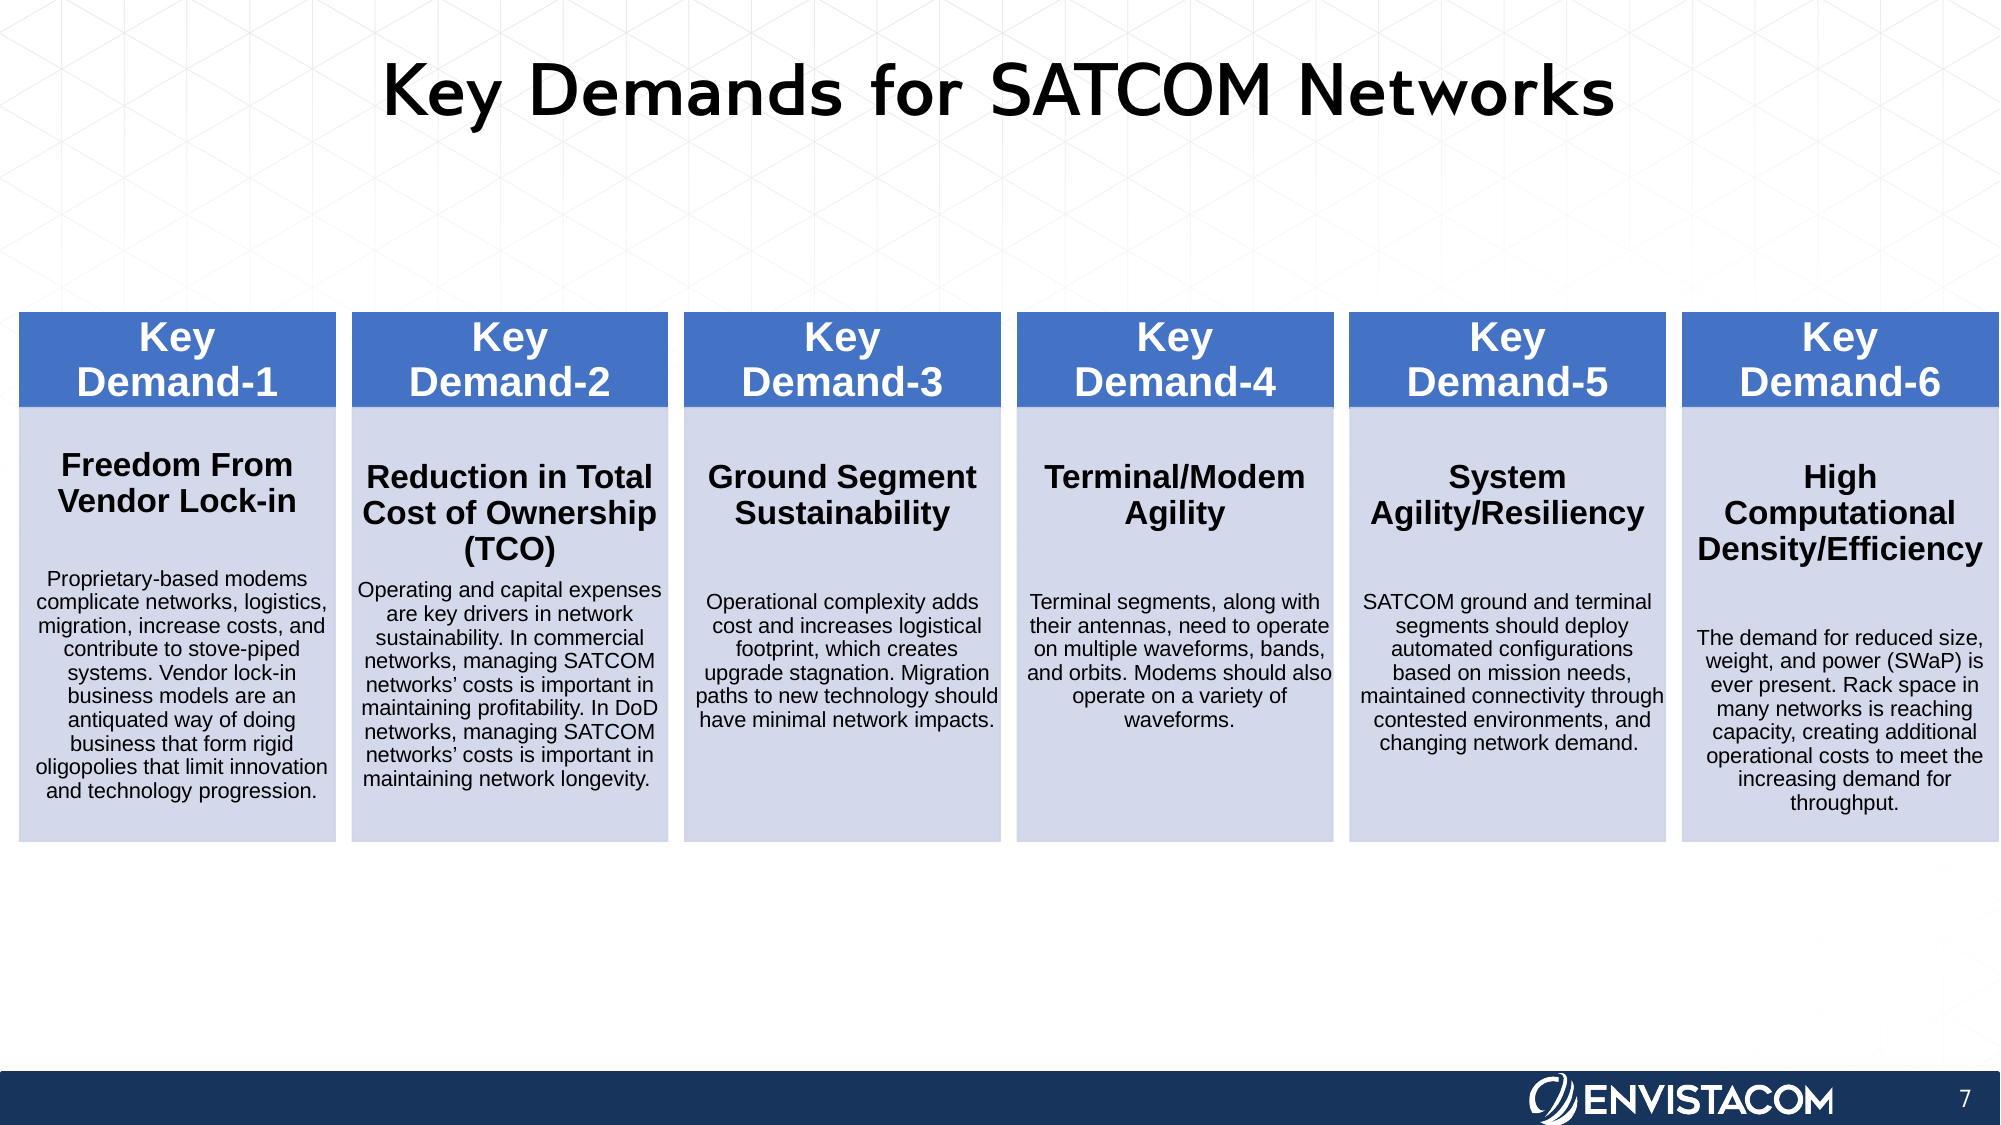

# Key Demands for SATCOM Networks
Key Demand-1

Freedom From Vendor Lock-in

Proprietary-based modems complicate networks, logistics, migration, increase costs, and contribute to stove-piped systems. Vendor lock-in business models are an antiquated way of doing business that form rigid oligopolies that limit innovation and technology progression.
Key Demand-2

Reduction in Total Cost of Ownership (TCO)
Operating and capital expenses are key drivers in network sustainability. In commercial networks, managing SATCOM networks’ costs is important in maintaining profitability. In DoD networks, managing SATCOM networks’ costs is important in maintaining network longevity.
Key Demand-3

Ground Segment Sustainability

Operational complexity adds cost and increases logistical footprint, which creates upgrade stagnation. Migration paths to new technology should have minimal network impacts.
Key Demand-4

Terminal/Modem Agility

Terminal segments, along with their antennas, need to operate on multiple waveforms, bands, and orbits. Modems should also operate on a variety of waveforms.
Key Demand-5

System Agility/Resiliency

SATCOM ground and terminal segments should deploy automated configurations based on mission needs, maintained connectivity through contested environments, and changing network demand.
Key Demand-6

High Computational Density/Efficiency

The demand for reduced size, weight, and power (SWaP) is ever present. Rack space in many networks is reaching capacity, creating additional operational costs to meet the increasing demand for throughput.
7